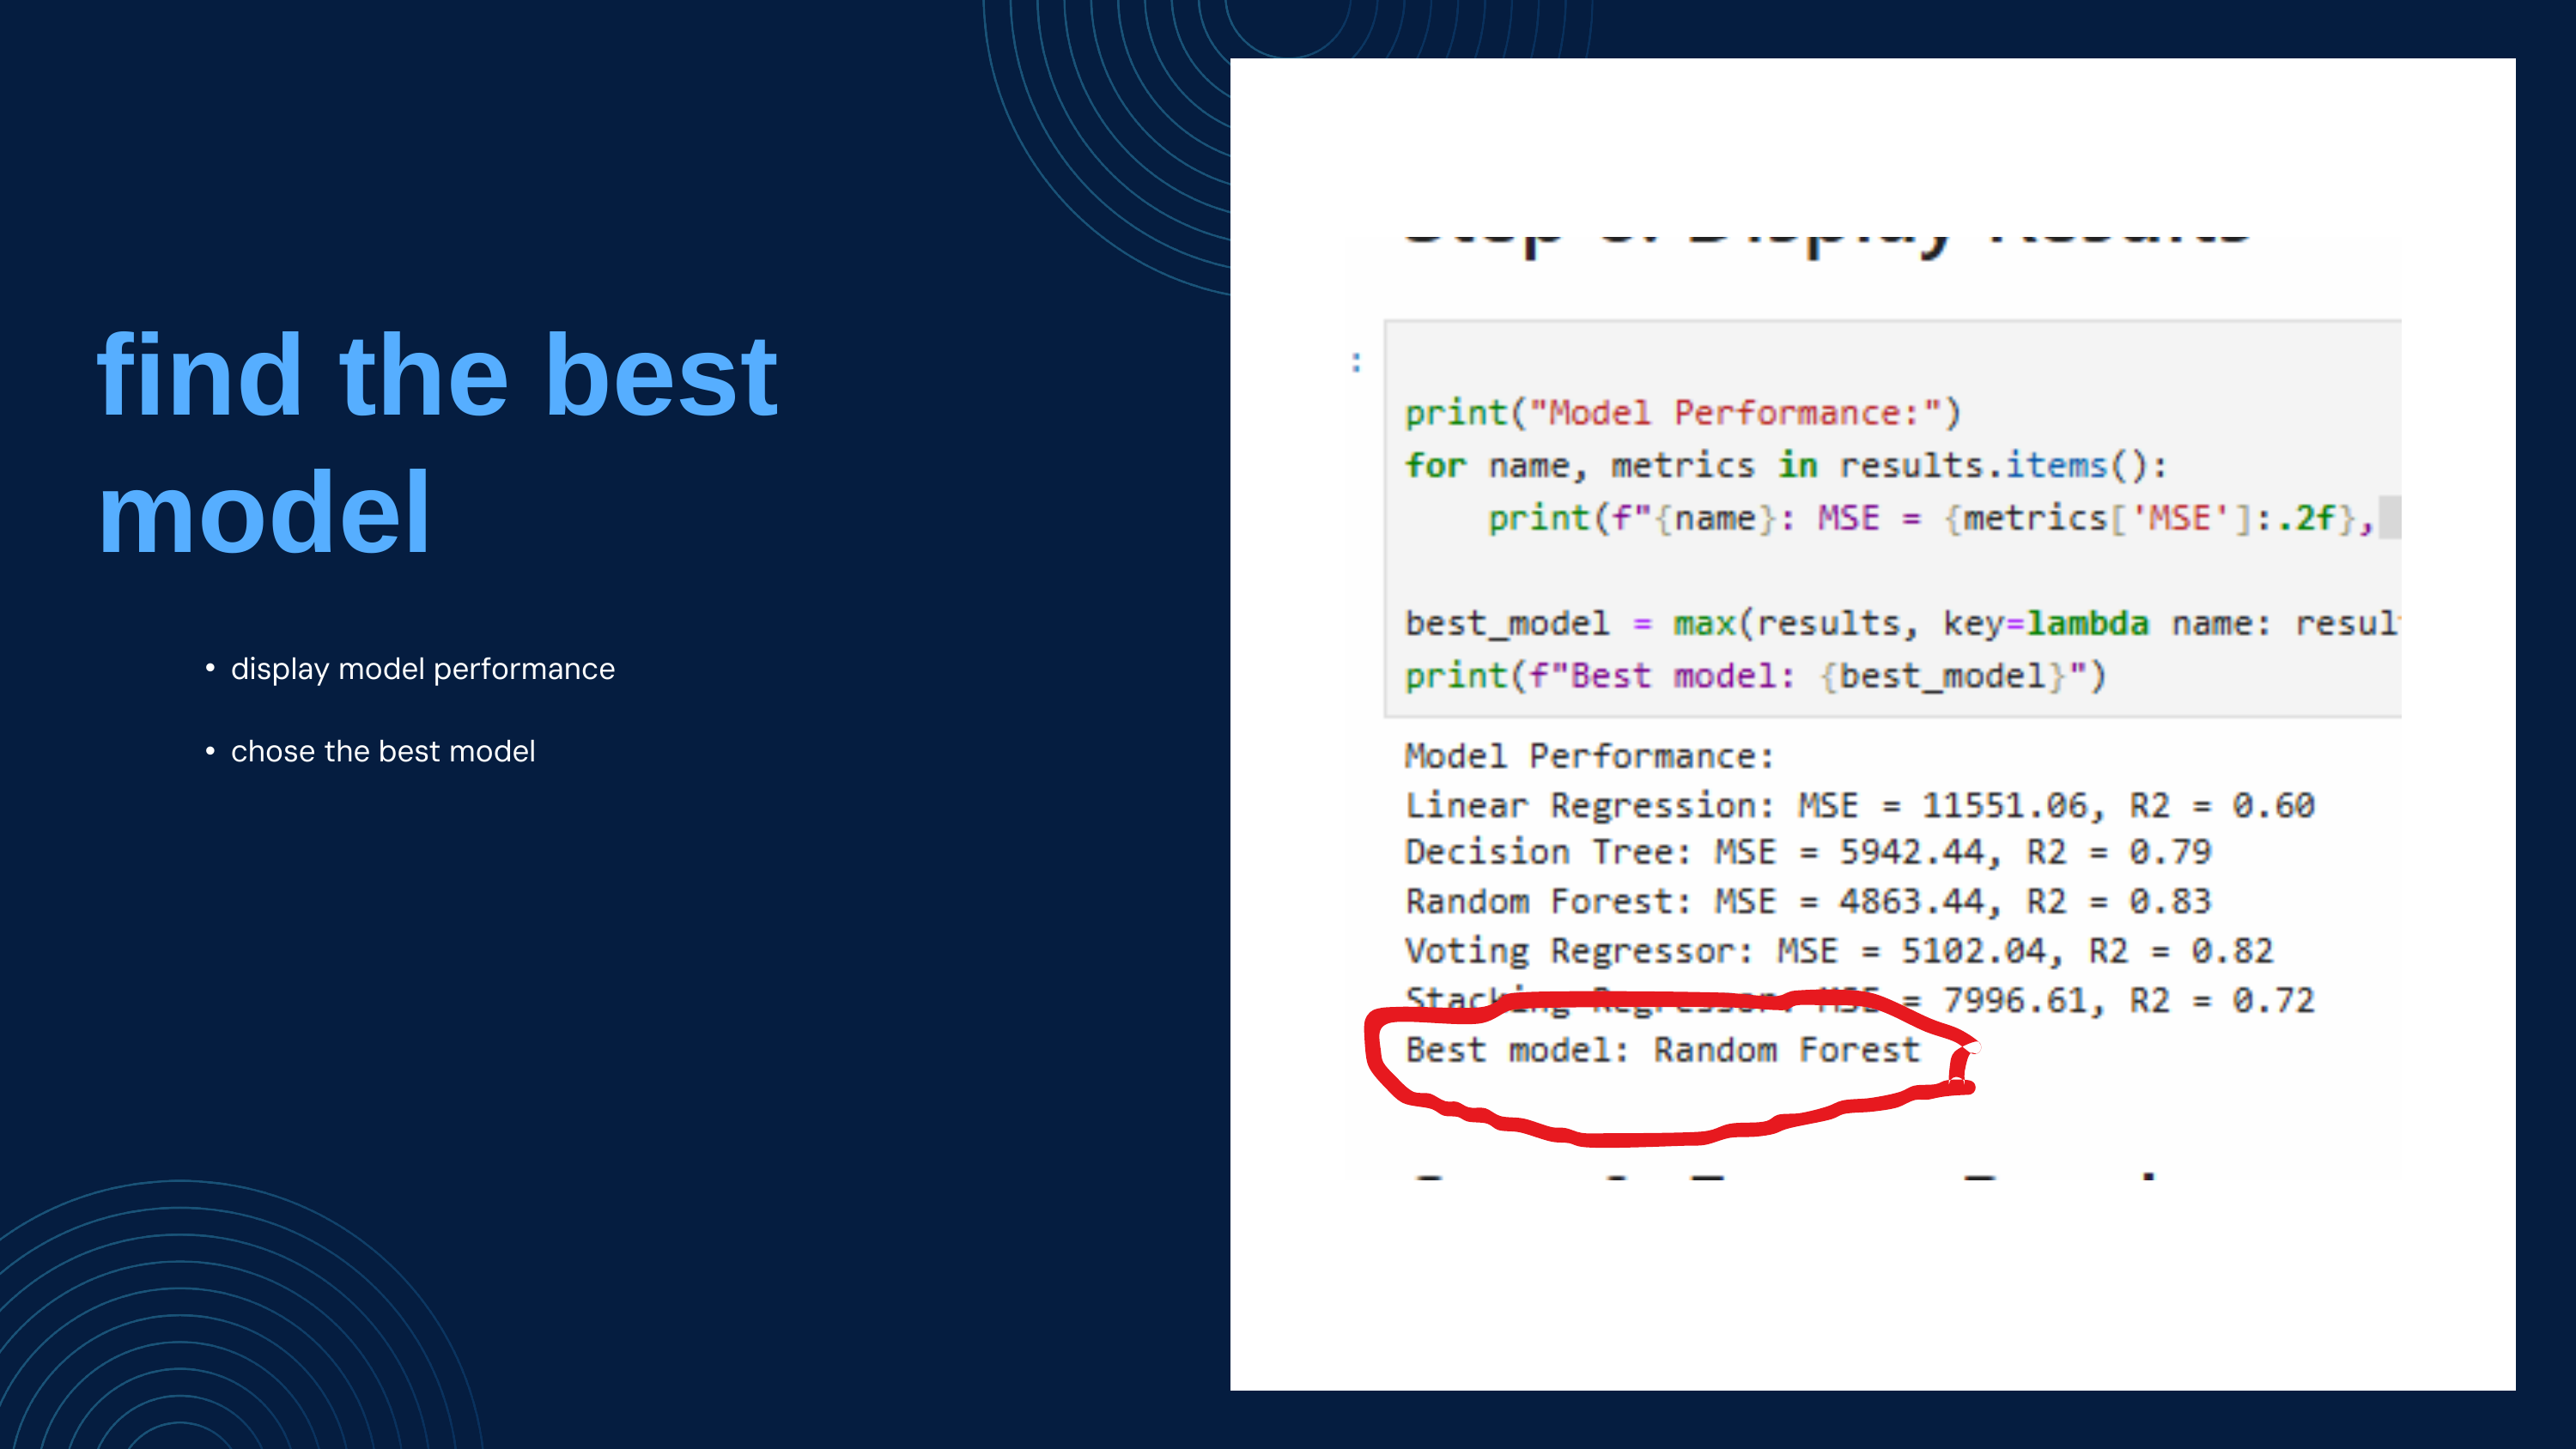

find the best model
display model performance

chose the best model